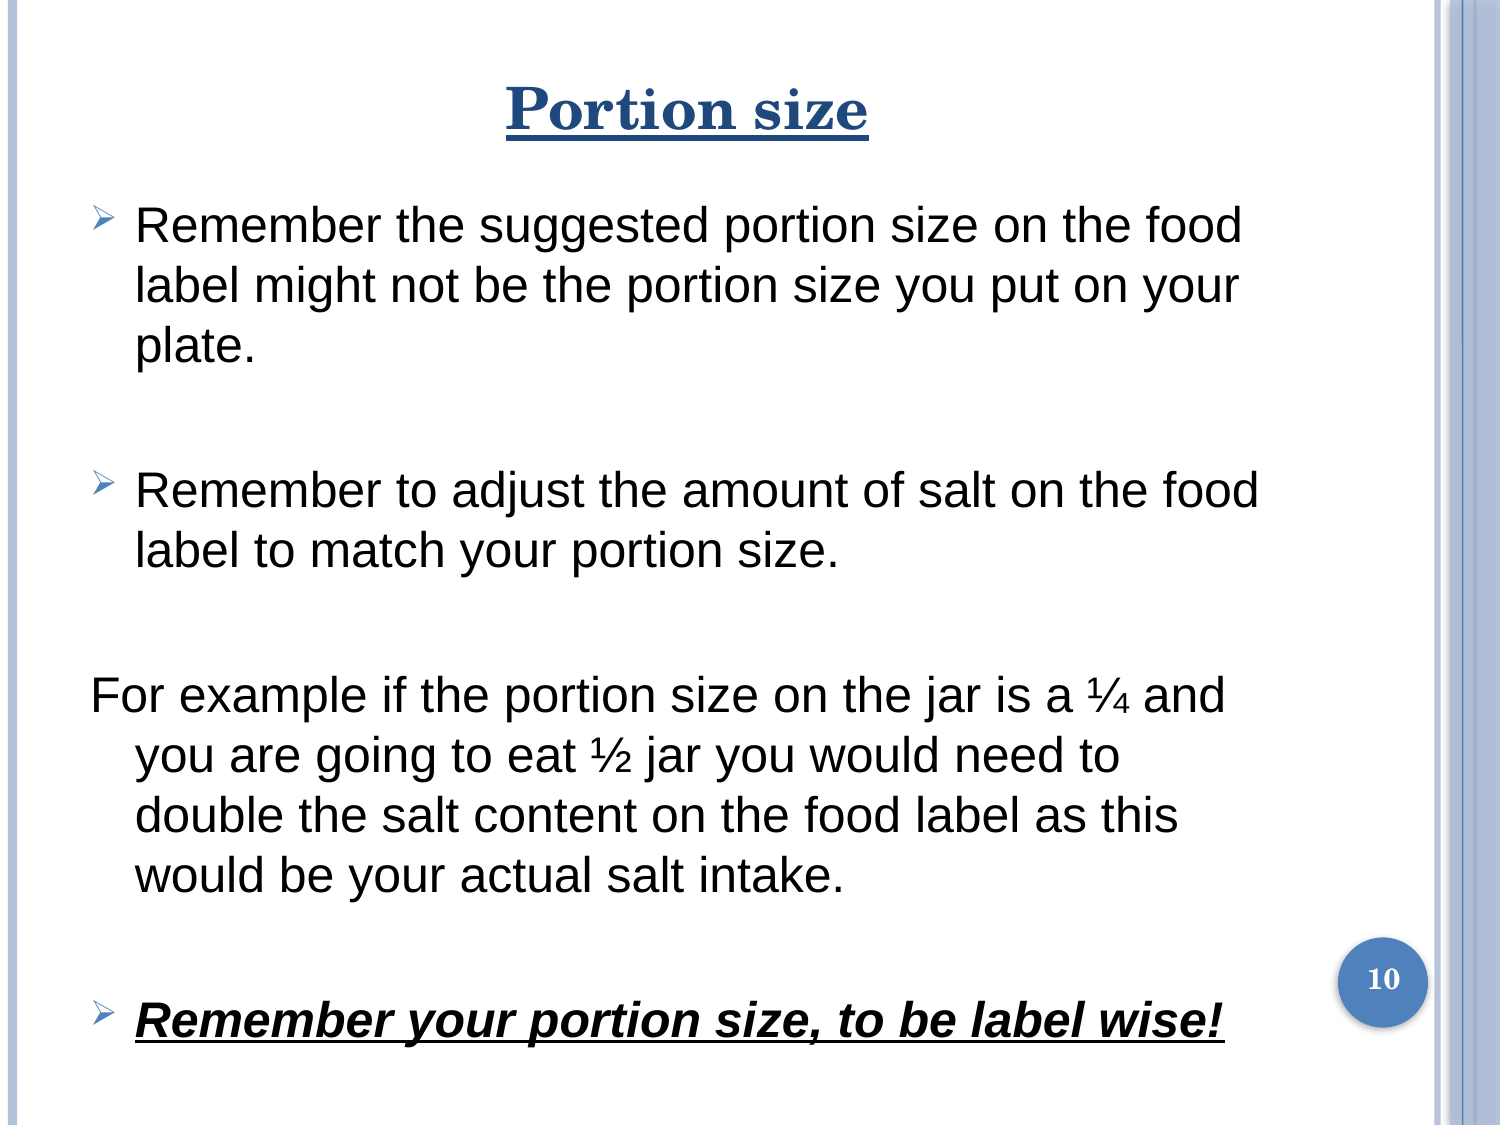

# Portion size
Remember the suggested portion size on the food label might not be the portion size you put on your plate.

Remember to adjust the amount of salt on the food label to match your portion size.

For example if the portion size on the jar is a ¼ and you are going to eat ½ jar you would need to double the salt content on the food label as this would be your actual salt intake.

Remember your portion size, to be label wise!
10